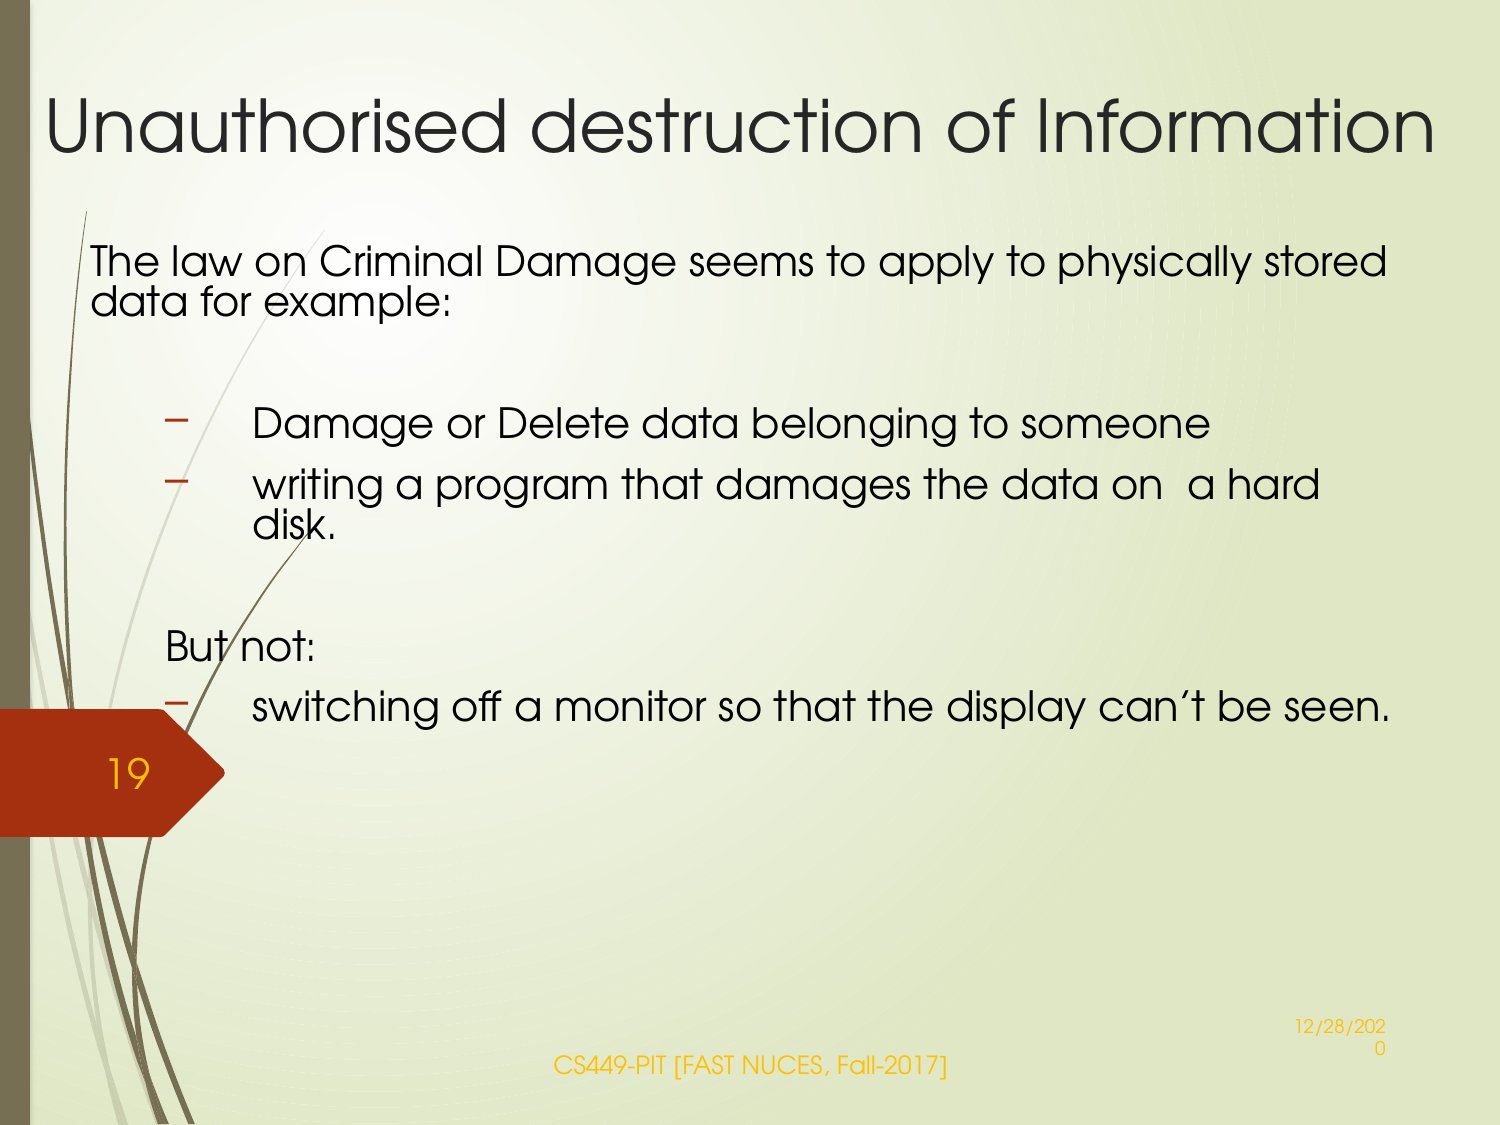

# Unauthorised destruction of Information
The law on Criminal Damage seems to apply to physically stored data for example:

Damage or Delete data belonging to someone
writing a program that damages the data on  a hard disk.

But not:
switching off a monitor so that the display can’t be seen.
19
12/28/2020
CS449-PIT [FAST NUCES, Fall-2017]